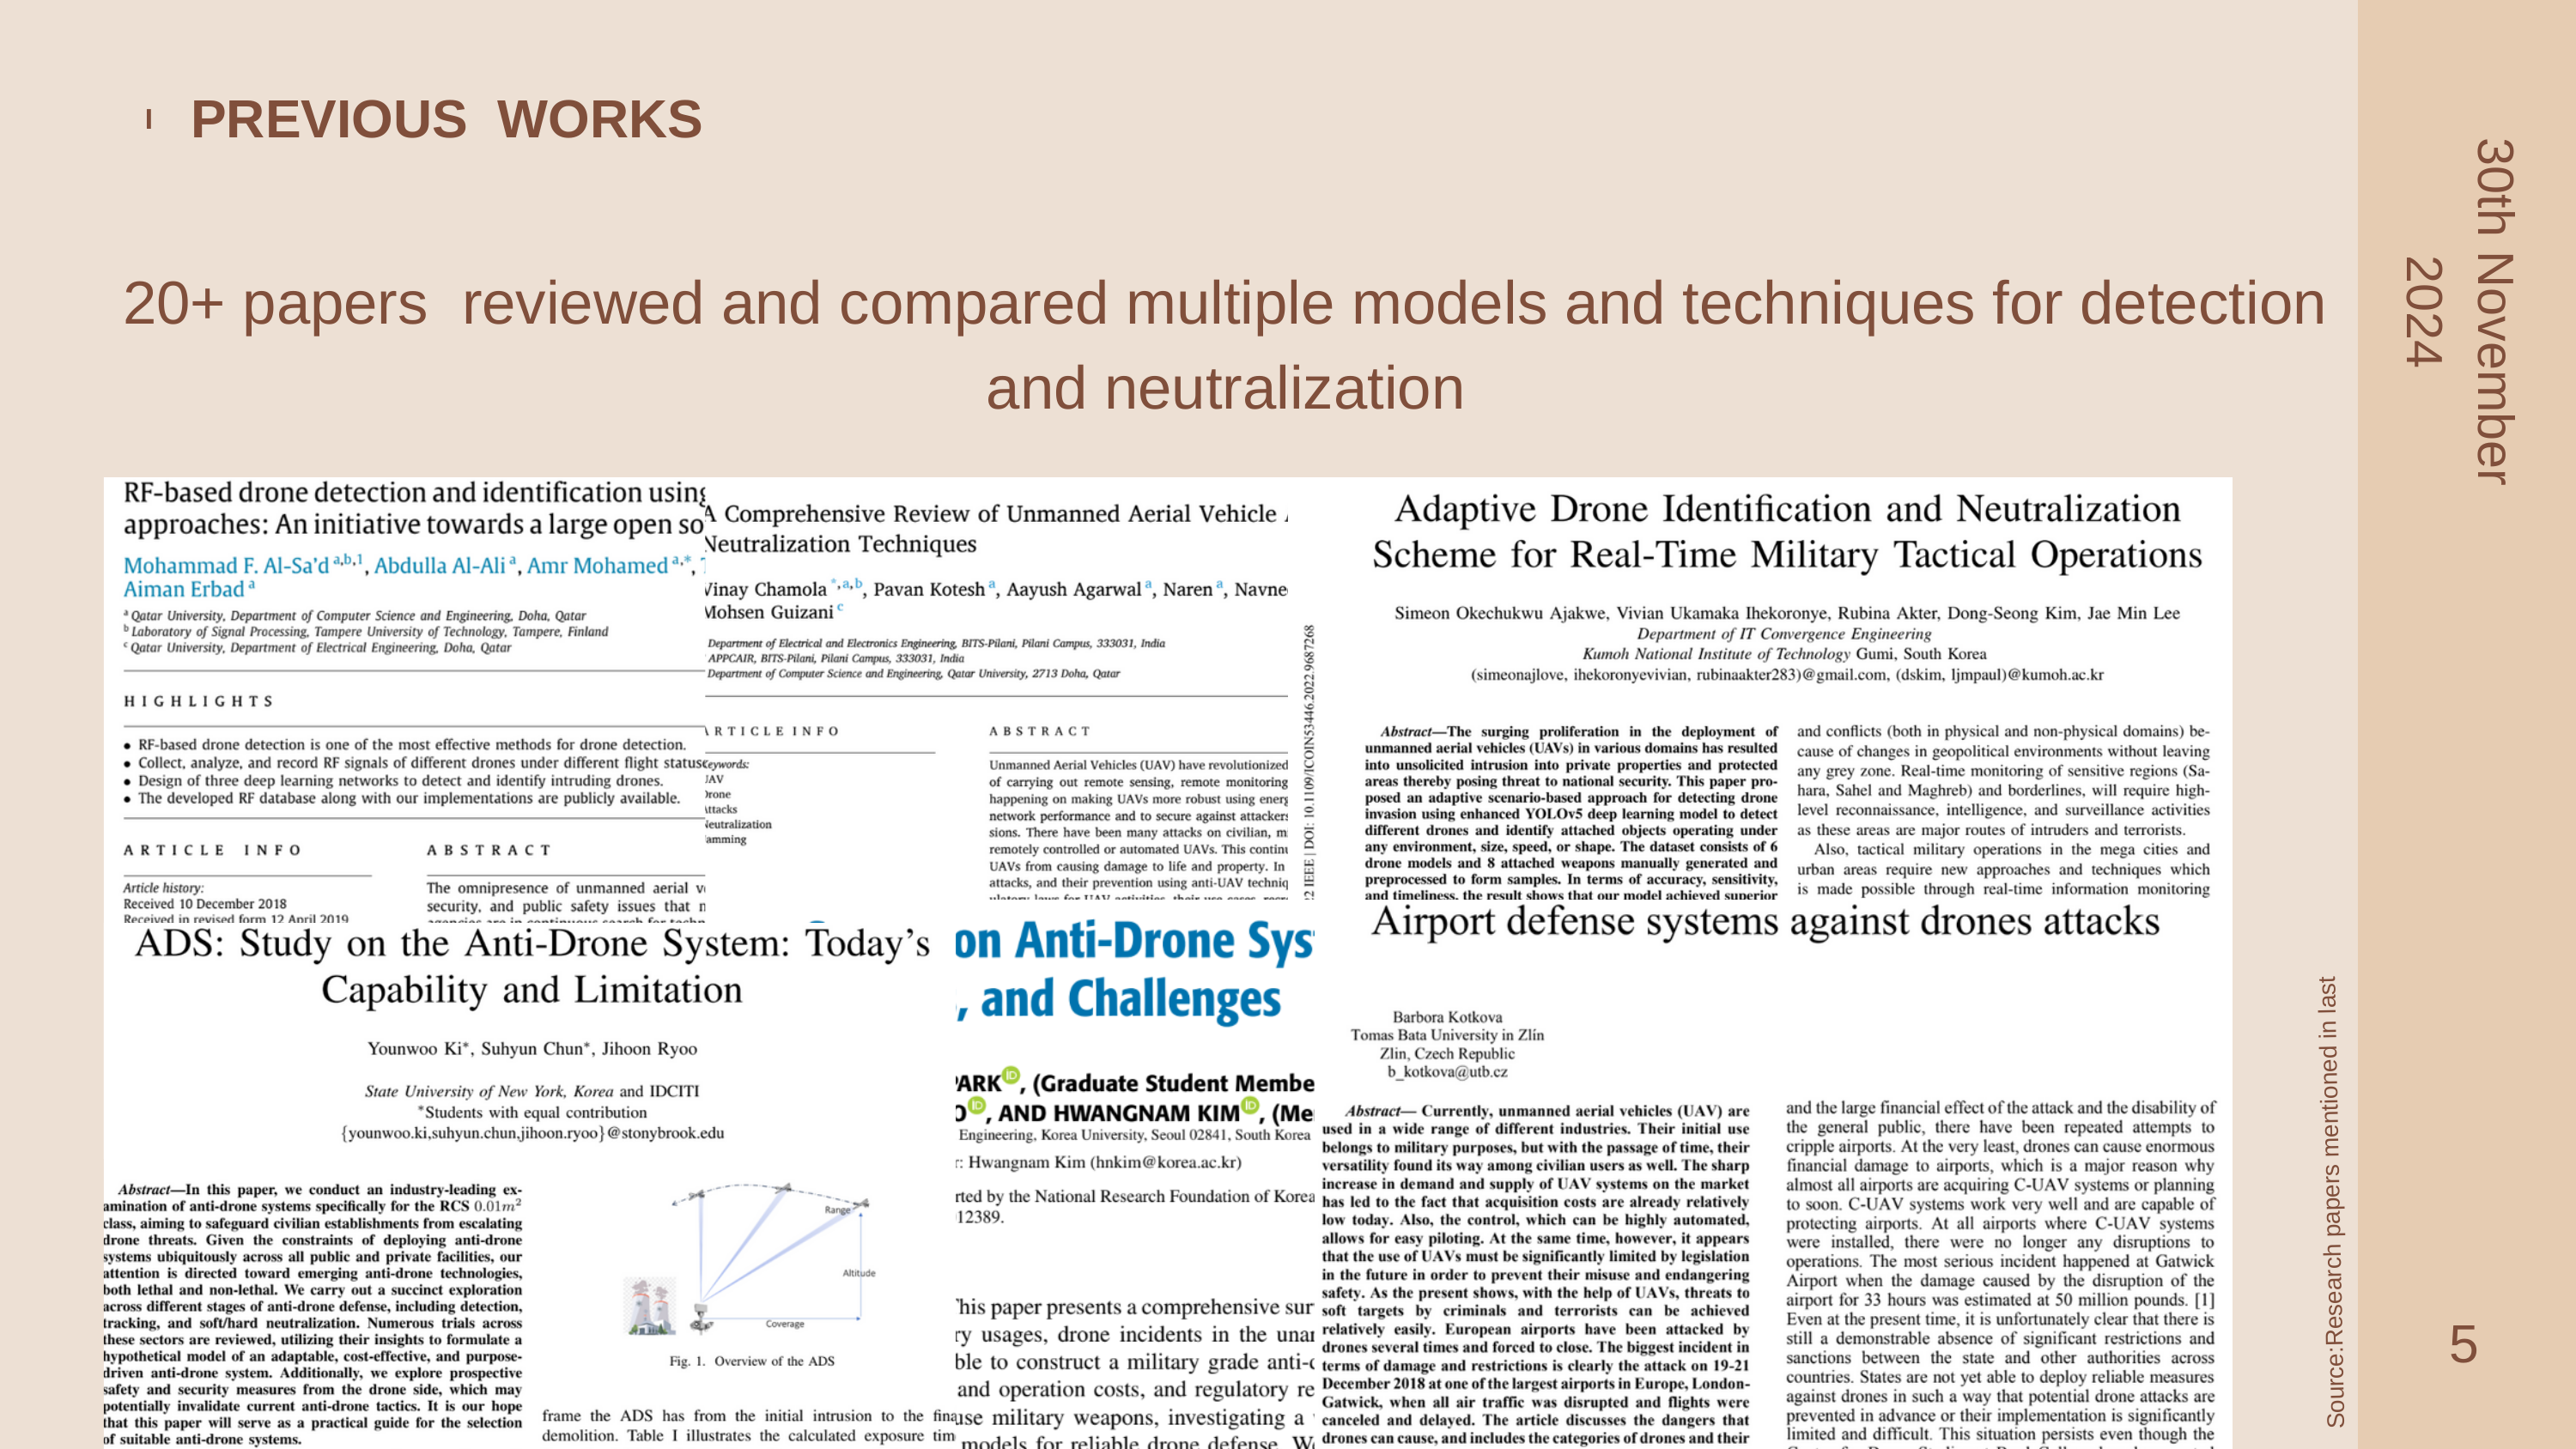

PREVIOUS  WORKS
I
30th November
2024
20+ papers  reviewed and compared multiple models and techniques for detection and neutralization

Source:Research papers mentioned in last
5
2